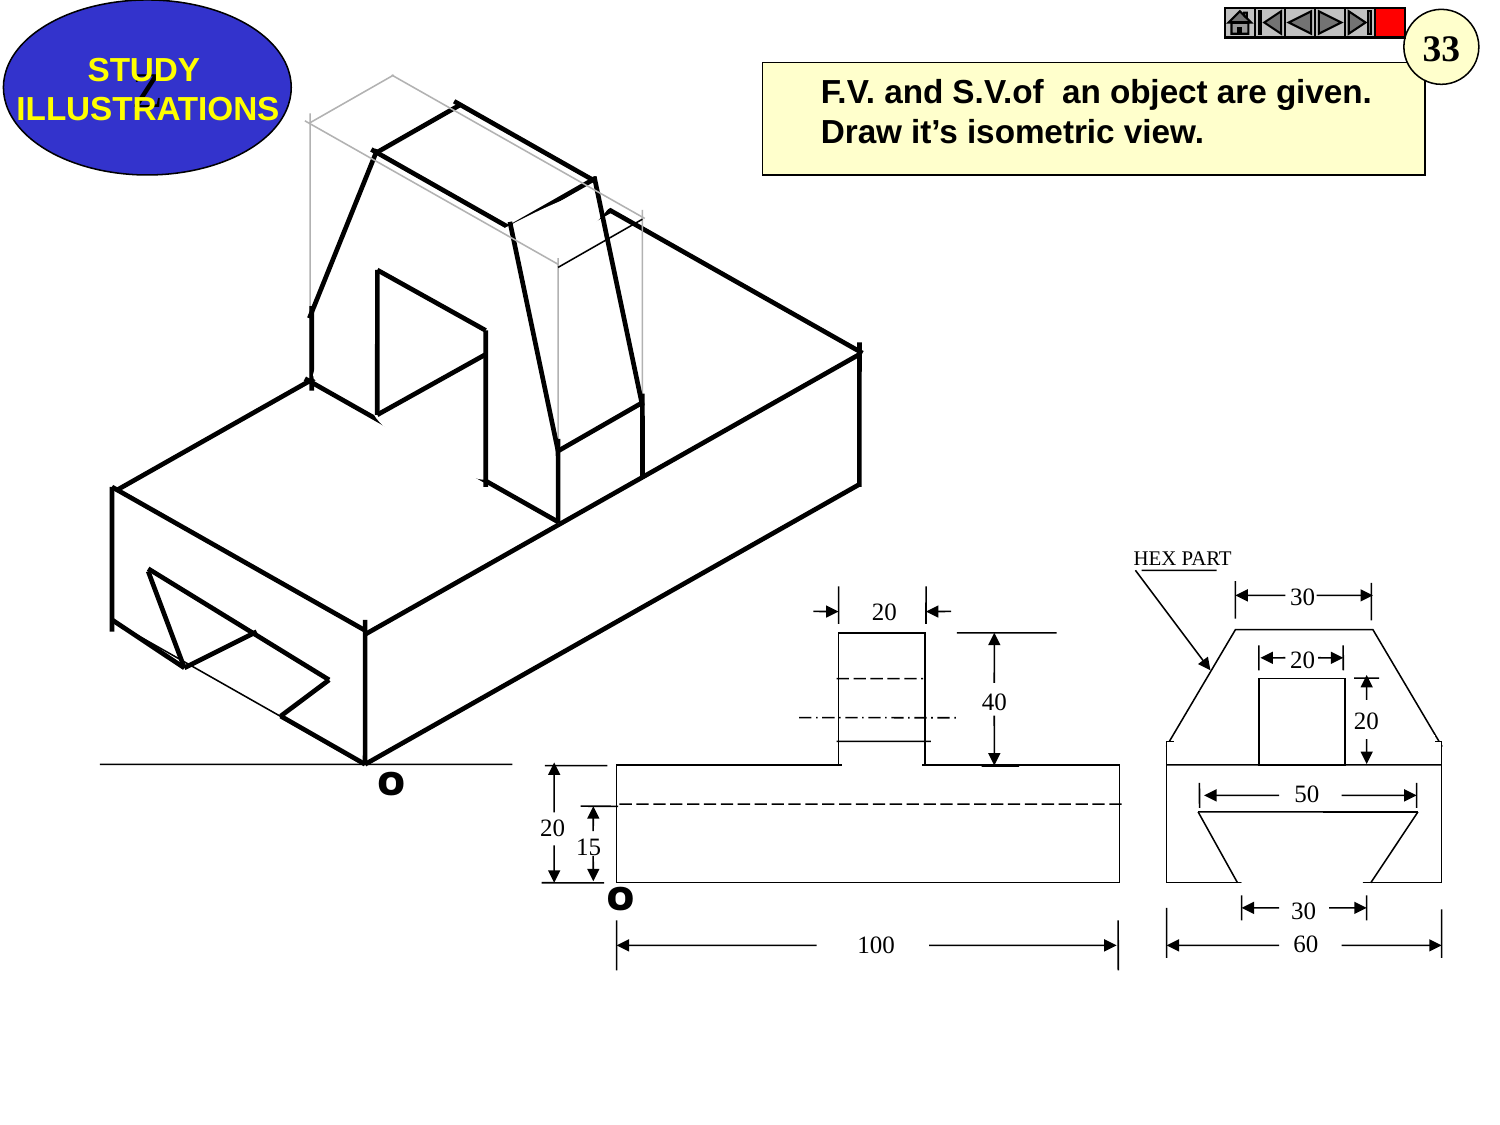

Z
STUDY
ILLUSTRATIONS

33

F.V. and S.V.of  an object are given.
Draw it’s isometric view.

HEX PART

30

20

20

40

20

50

20

15

O

30

60

100

O